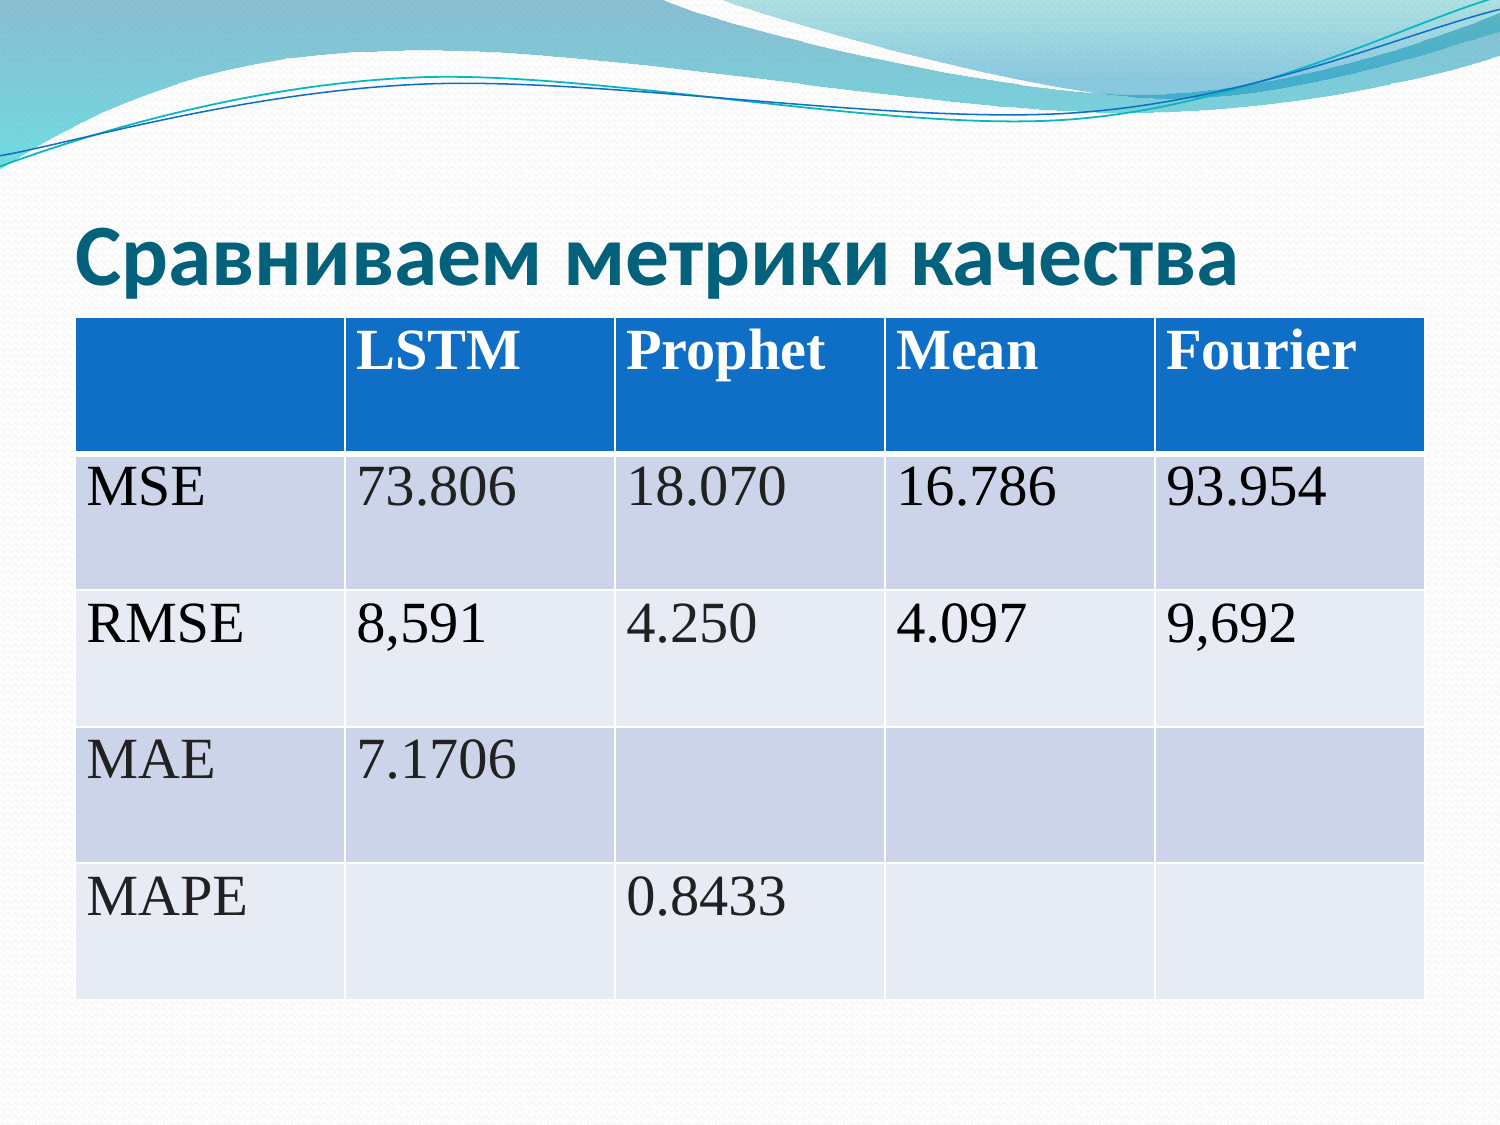

# Сравниваем метрики качества
|  | LSTM | Prophet | Mean | Fourier |
| --- | --- | --- | --- | --- |
| MSE | 73.806 | 18.070 | 16.786 | 93.954 |
| RMSE | 8,591 | 4.250 | 4.097 | 9,692 |
| MAE | 7.1706 |  |  |  |
| MAPE |  | 0.8433 |  |  |